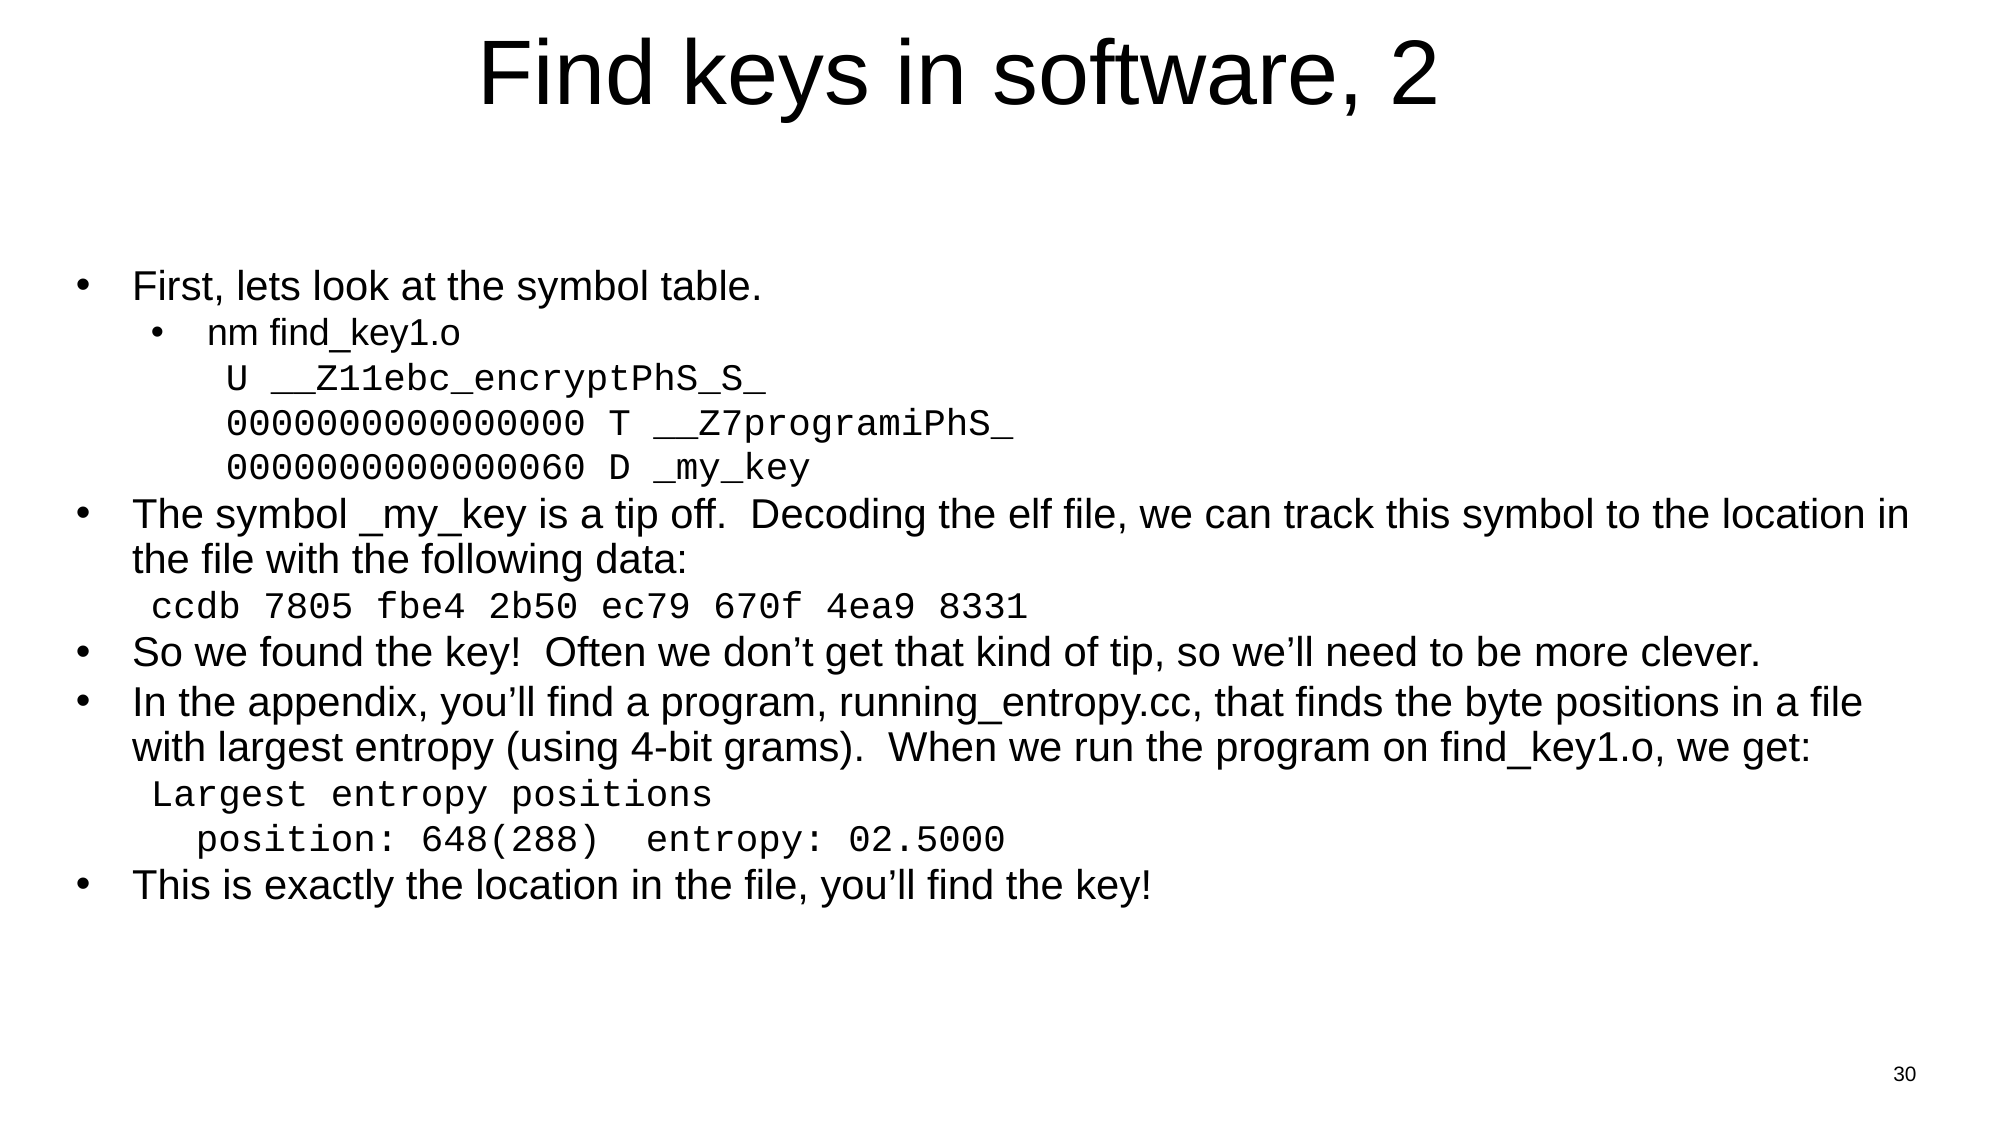

# Find keys in software, 2
First, lets look at the symbol table.
nm find_key1.o
U __Z11ebc_encryptPhS_S_
0000000000000000 T __Z7programiPhS_
0000000000000060 D _my_key
The symbol _my_key is a tip off.  Decoding the elf file, we can track this symbol to the location in the file with the following data:
ccdb 7805 fbe4 2b50 ec79 670f 4ea9 8331
So we found the key!  Often we don’t get that kind of tip, so we’ll need to be more clever.
In the appendix, you’ll find a program, running_entropy.cc, that finds the byte positions in a file with largest entropy (using 4-bit grams).  When we run the program on find_key1.o, we get:
Largest entropy positions
  position: 648(288)  entropy: 02.5000
This is exactly the location in the file, you’ll find the key!
30